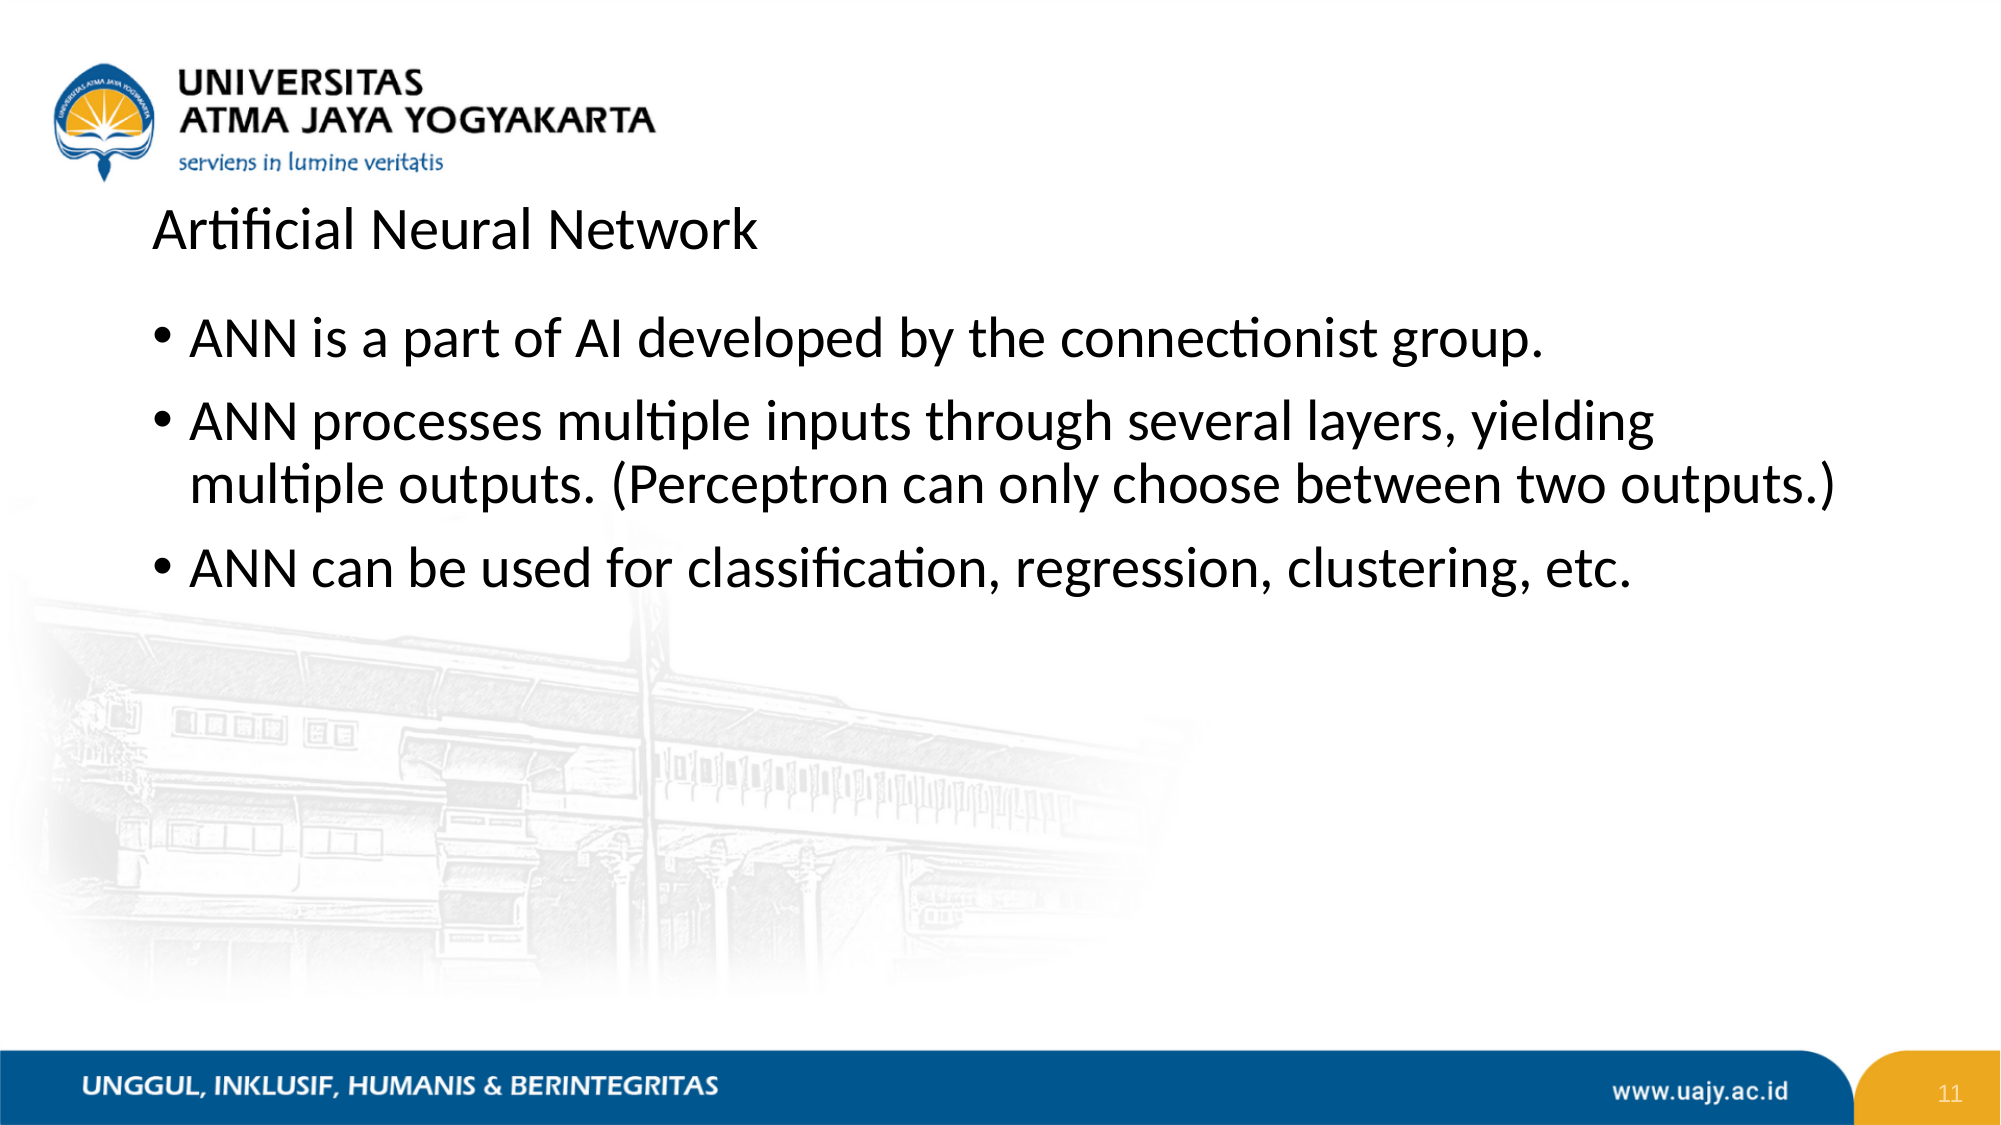

# Artificial Neural Network
ANN is a part of AI developed by the connectionist group.
ANN processes multiple inputs through several layers, yielding multiple outputs. (Perceptron can only choose between two outputs.)
ANN can be used for classification, regression, clustering, etc.
11